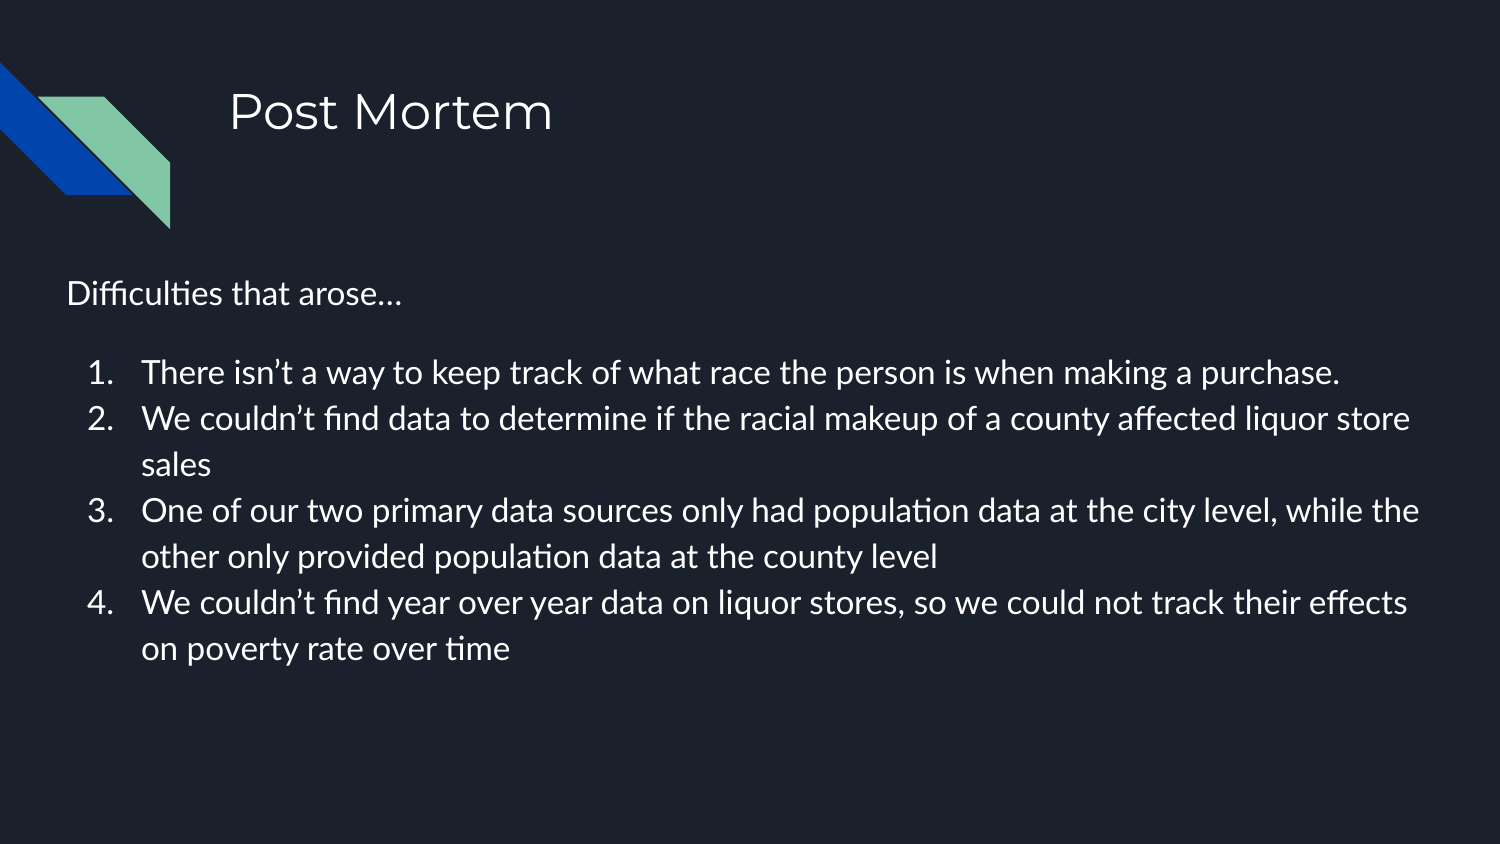

# Post Mortem
Difficulties that arose…
There isn’t a way to keep track of what race the person is when making a purchase.
We couldn’t find data to determine if the racial makeup of a county affected liquor store sales
One of our two primary data sources only had population data at the city level, while the other only provided population data at the county level
We couldn’t find year over year data on liquor stores, so we could not track their effects on poverty rate over time